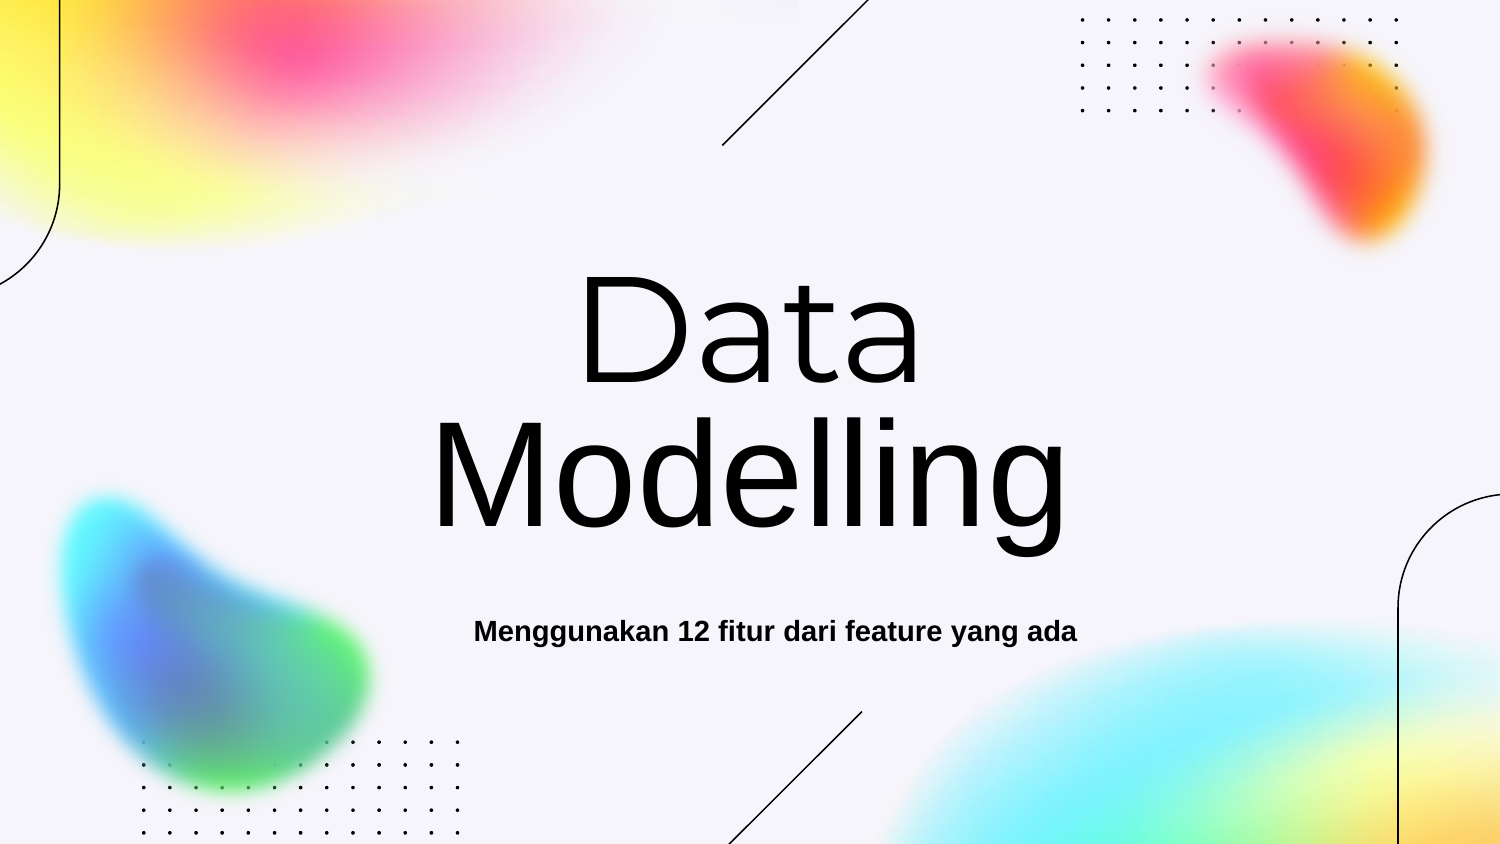

# Data
Modelling
Menggunakan 12 fitur dari feature yang ada